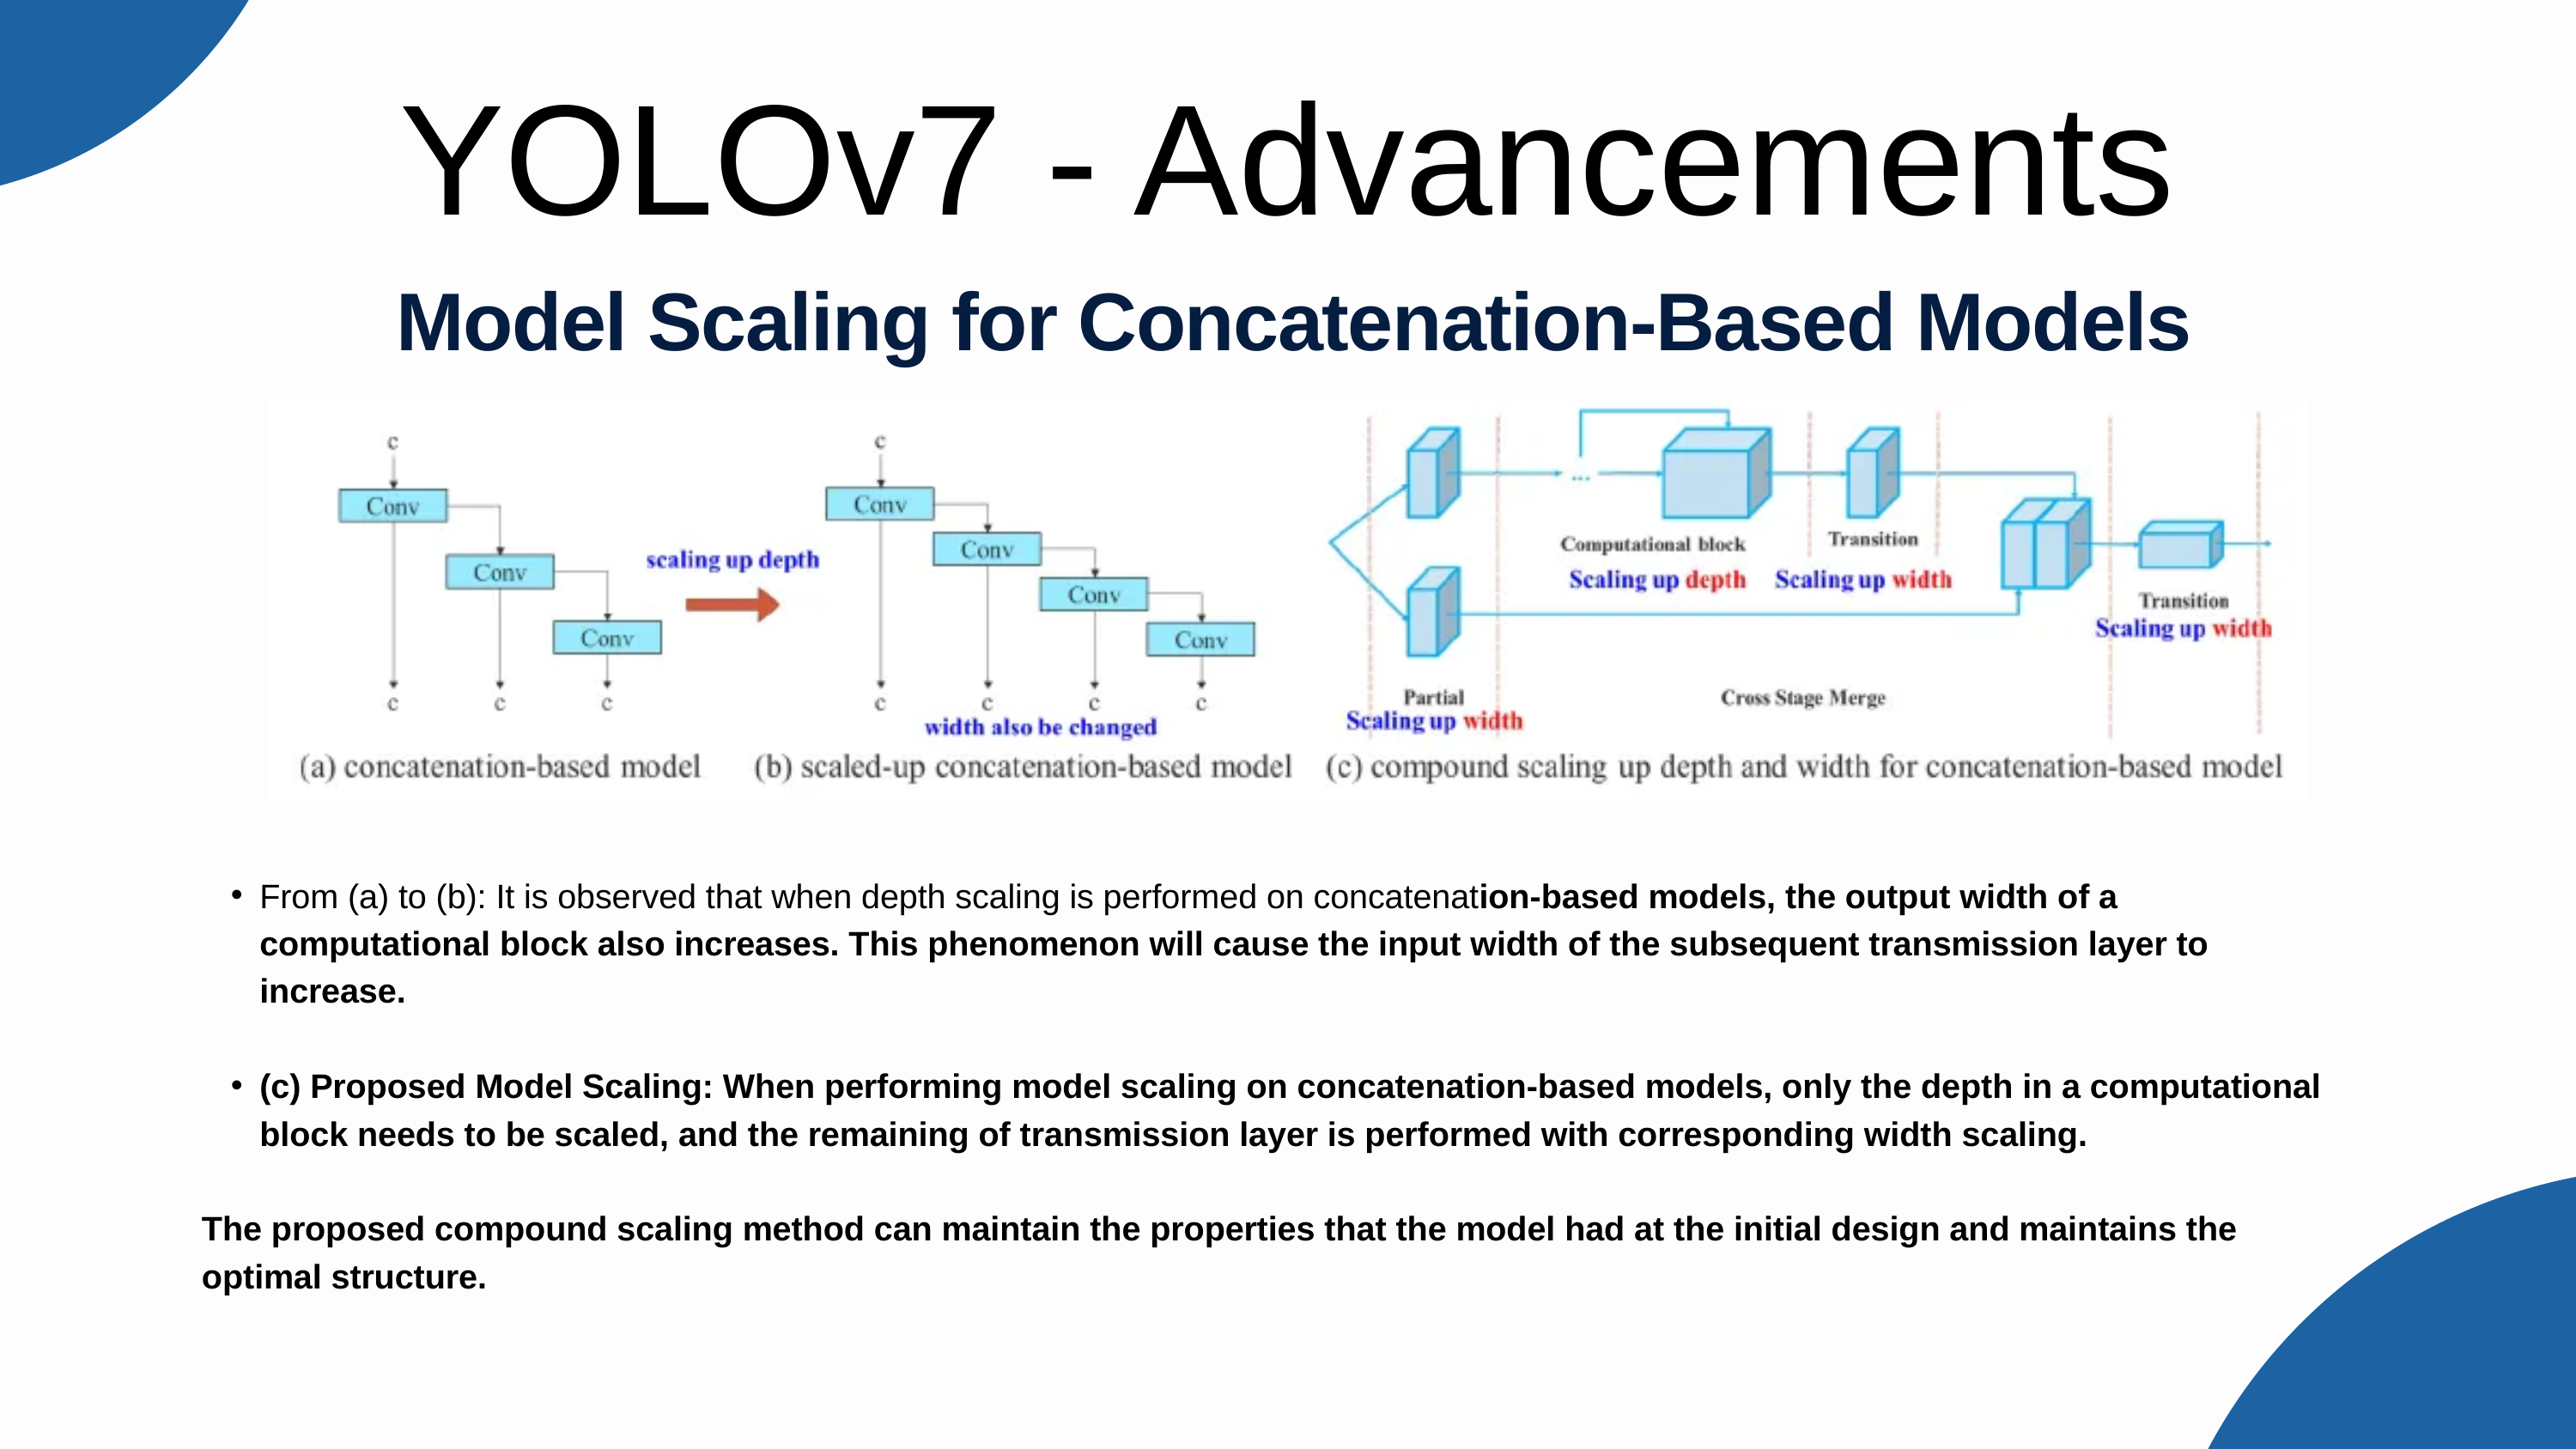

YOLOv7 - Advancements
Model Scaling for Concatenation-Based Models

From (a) to (b): It is observed that when depth scaling is performed on concatenation-based models, the output width of a computational block also increases. This phenomenon will cause the input width of the subsequent transmission layer to increase.

(c) Proposed Model Scaling: When performing model scaling on concatenation-based models, only the depth in a computational block needs to be scaled, and the remaining of transmission layer is performed with corresponding width scaling.

The proposed compound scaling method can maintain the properties that the model had at the initial design and maintains the optimal structure.